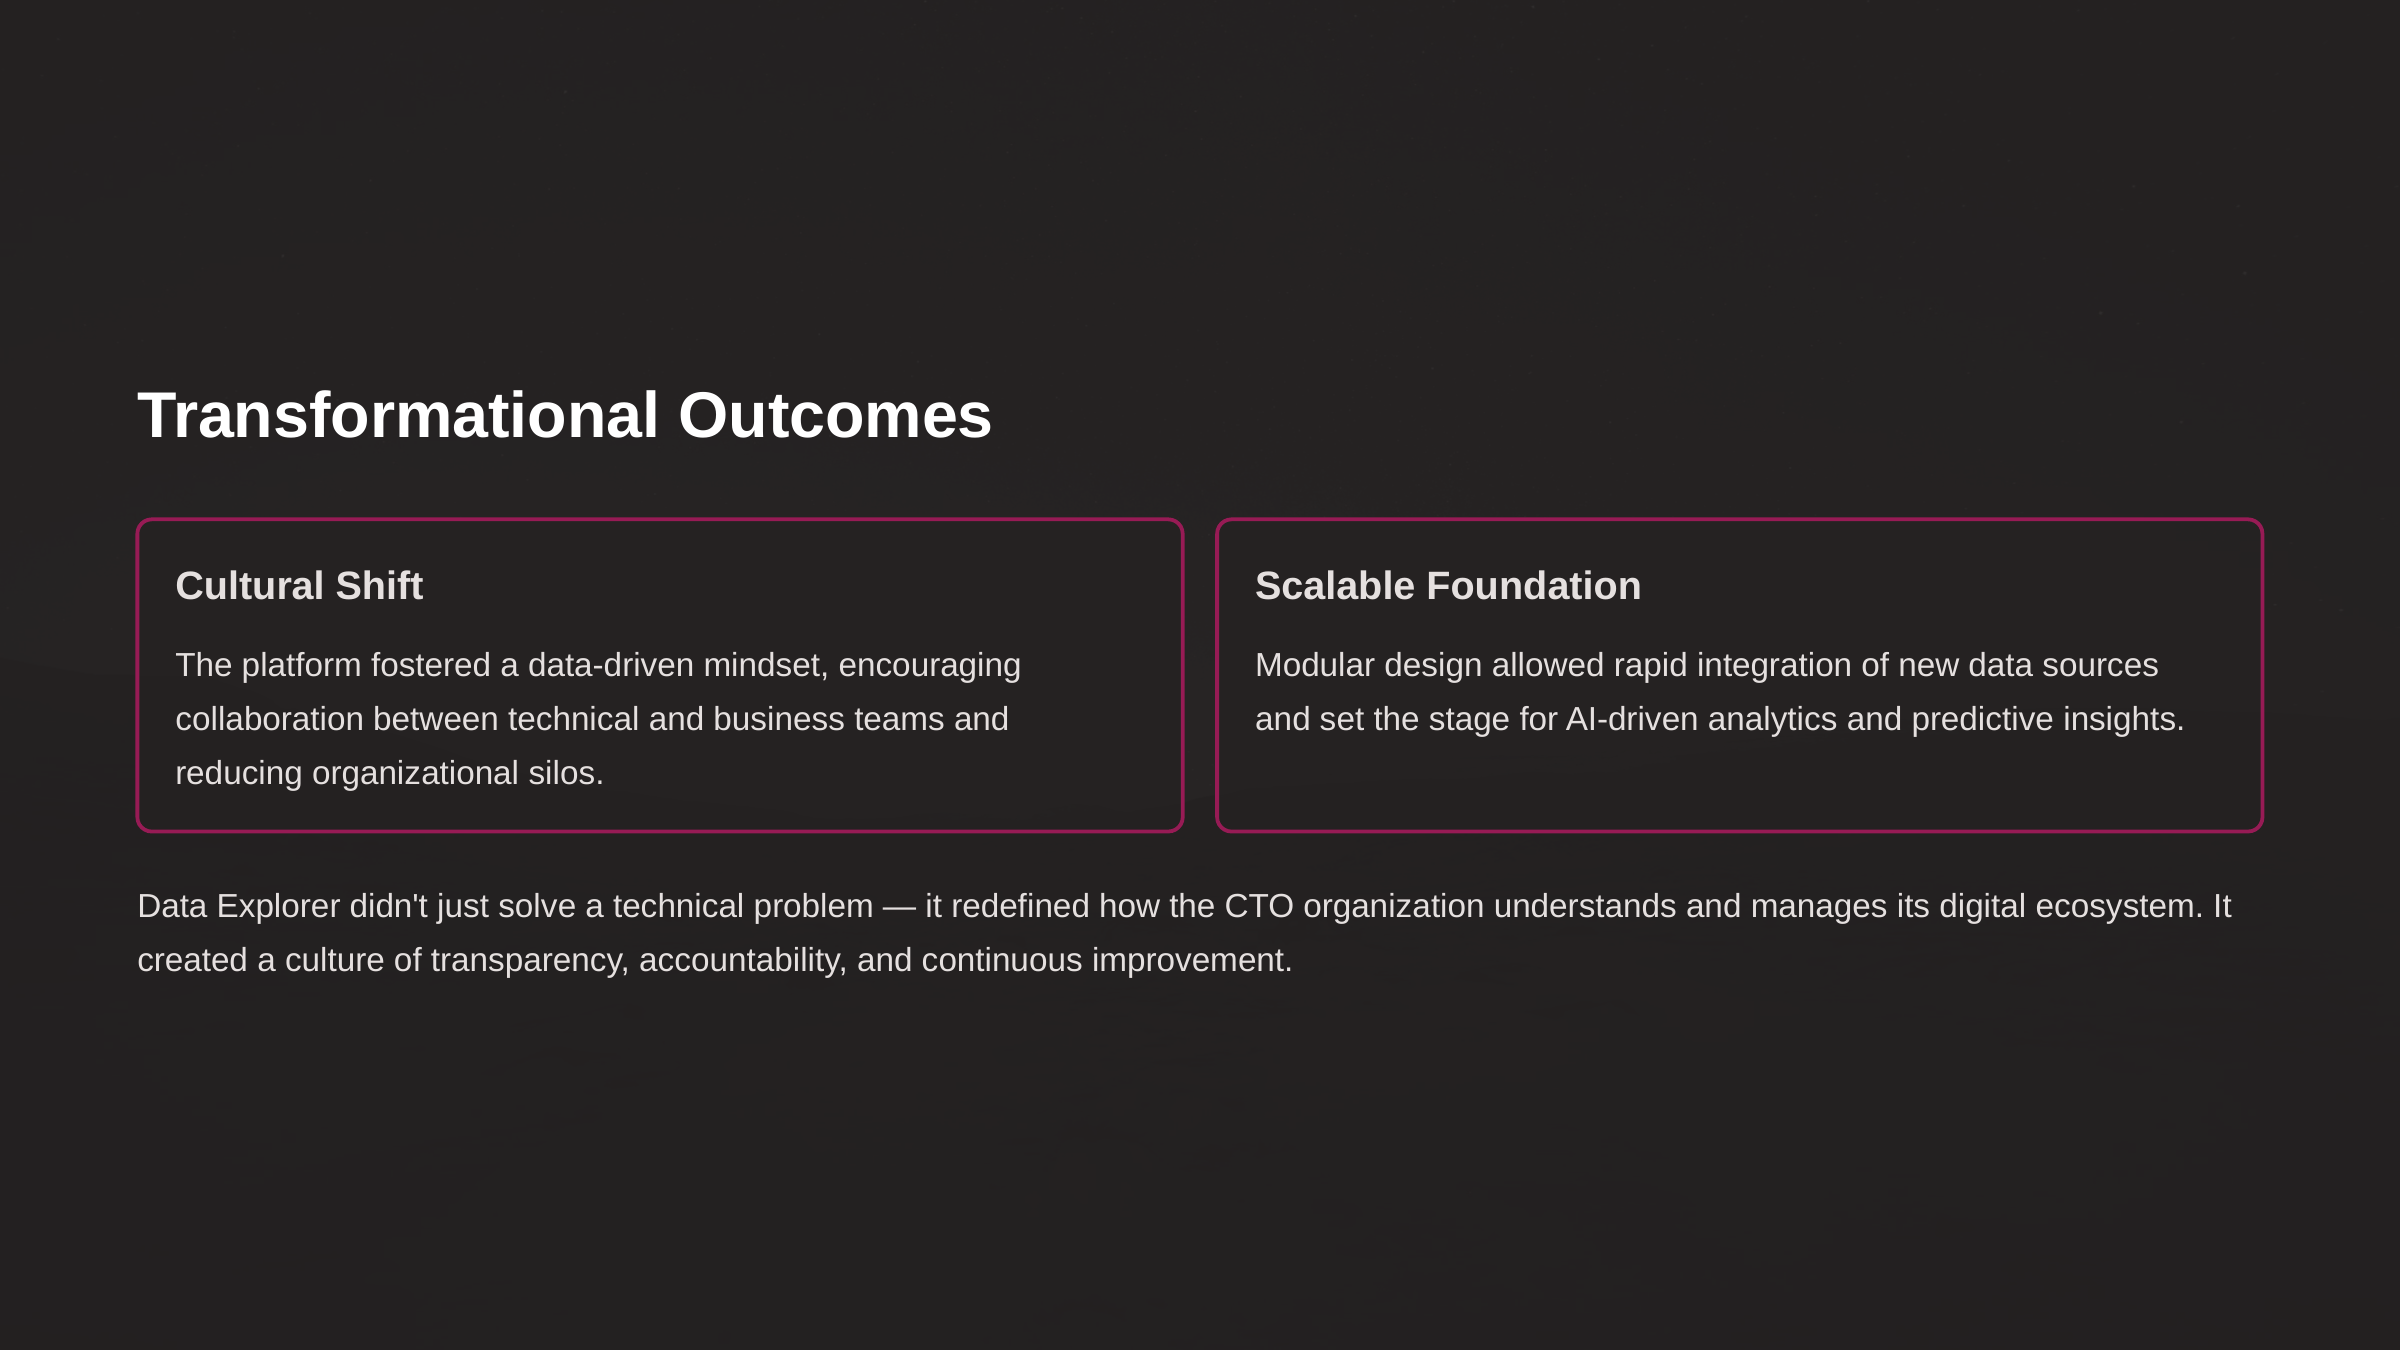

Transformational Outcomes

Cultural Shift
Scalable Foundation
The platform fostered a data-driven mindset, encouraging collaboration between technical and business teams and reducing organizational silos.
Modular design allowed rapid integration of new data sources and set the stage for AI-driven analytics and predictive insights.
Data Explorer didn't just solve a technical problem — it redefined how the CTO organization understands and manages its digital ecosystem. It created a culture of transparency, accountability, and continuous improvement.